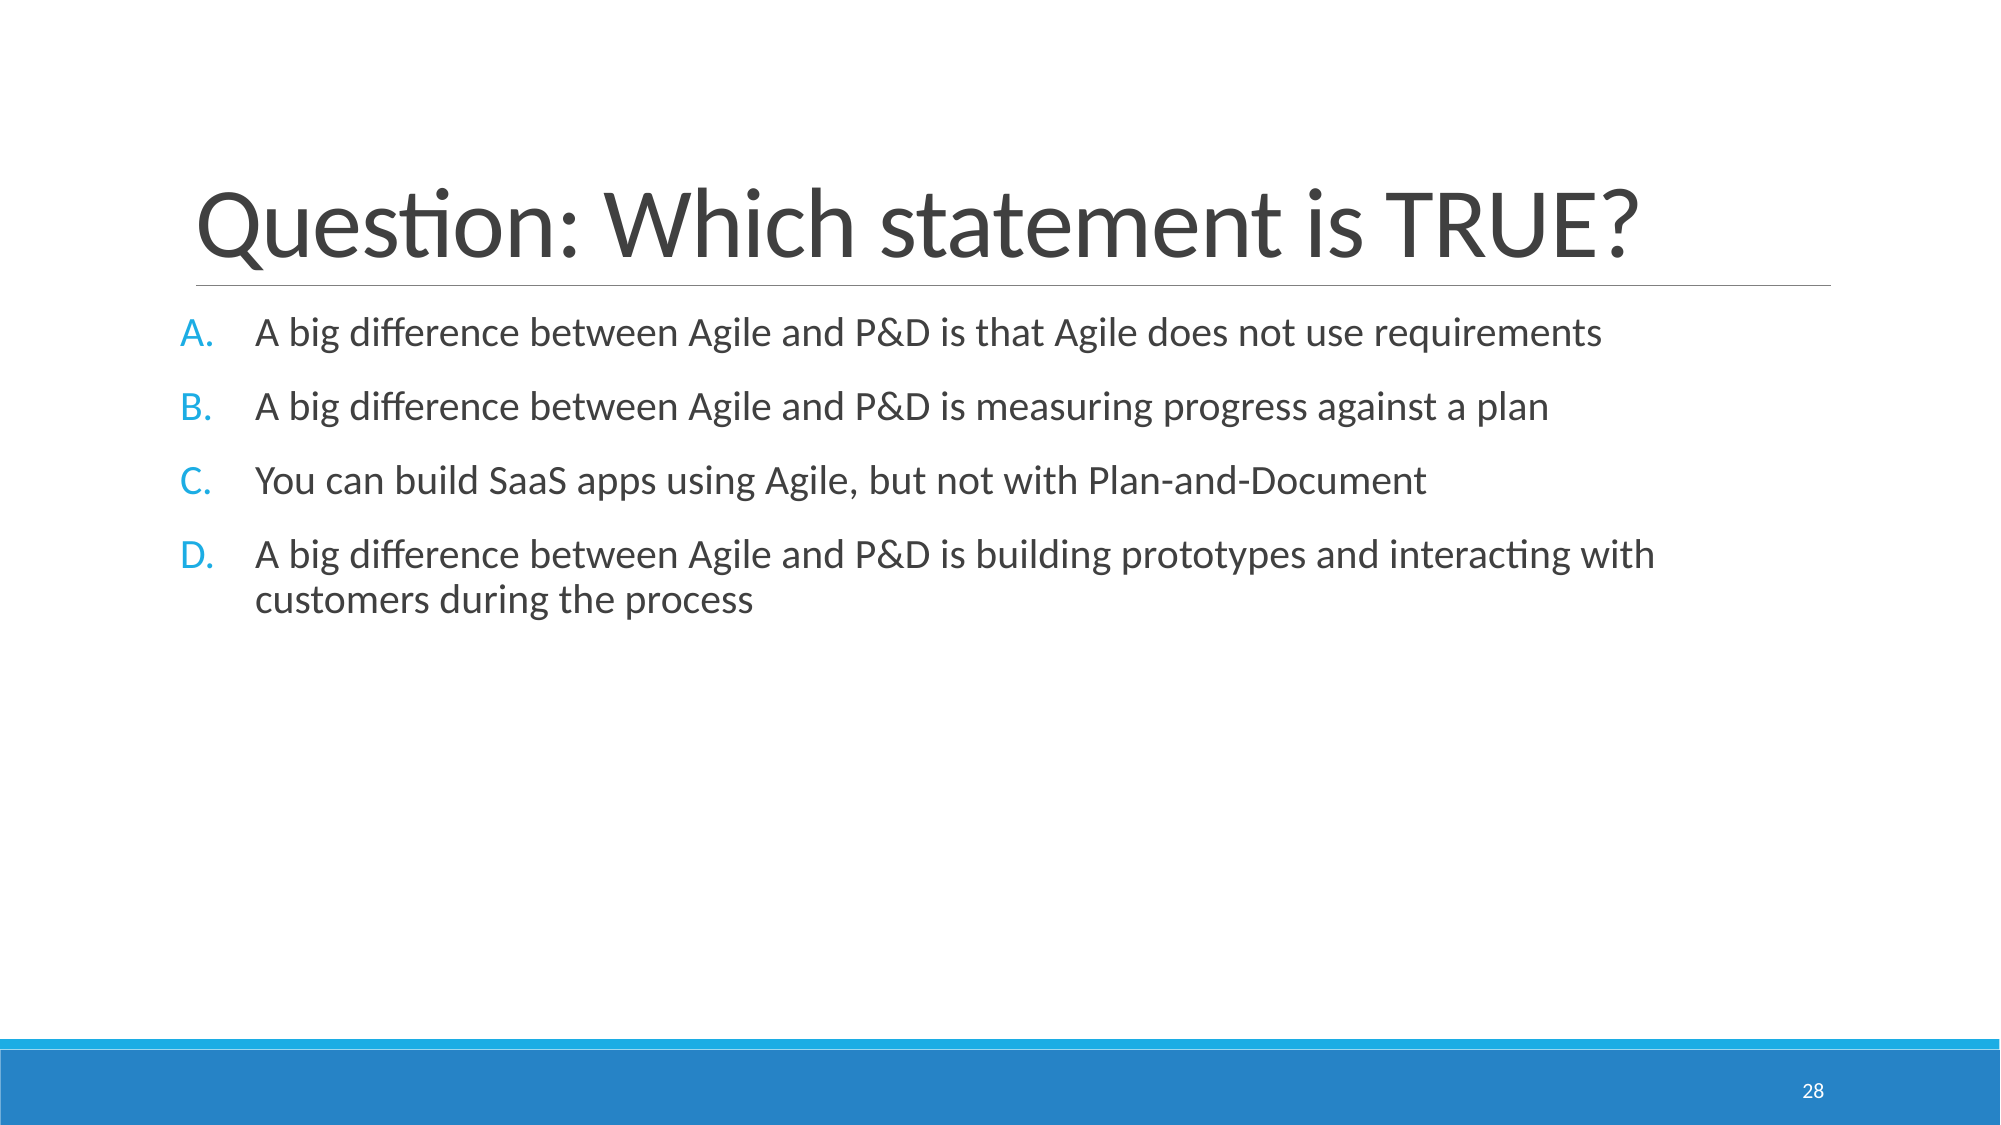

# Question: Which statement is TRUE?
A big difference between Agile and P&D is that Agile does not use requirements
A big difference between Agile and P&D is measuring progress against a plan
You can build SaaS apps using Agile, but not with Plan-and-Document
A big difference between Agile and P&D is building prototypes and interacting with customers during the process

28